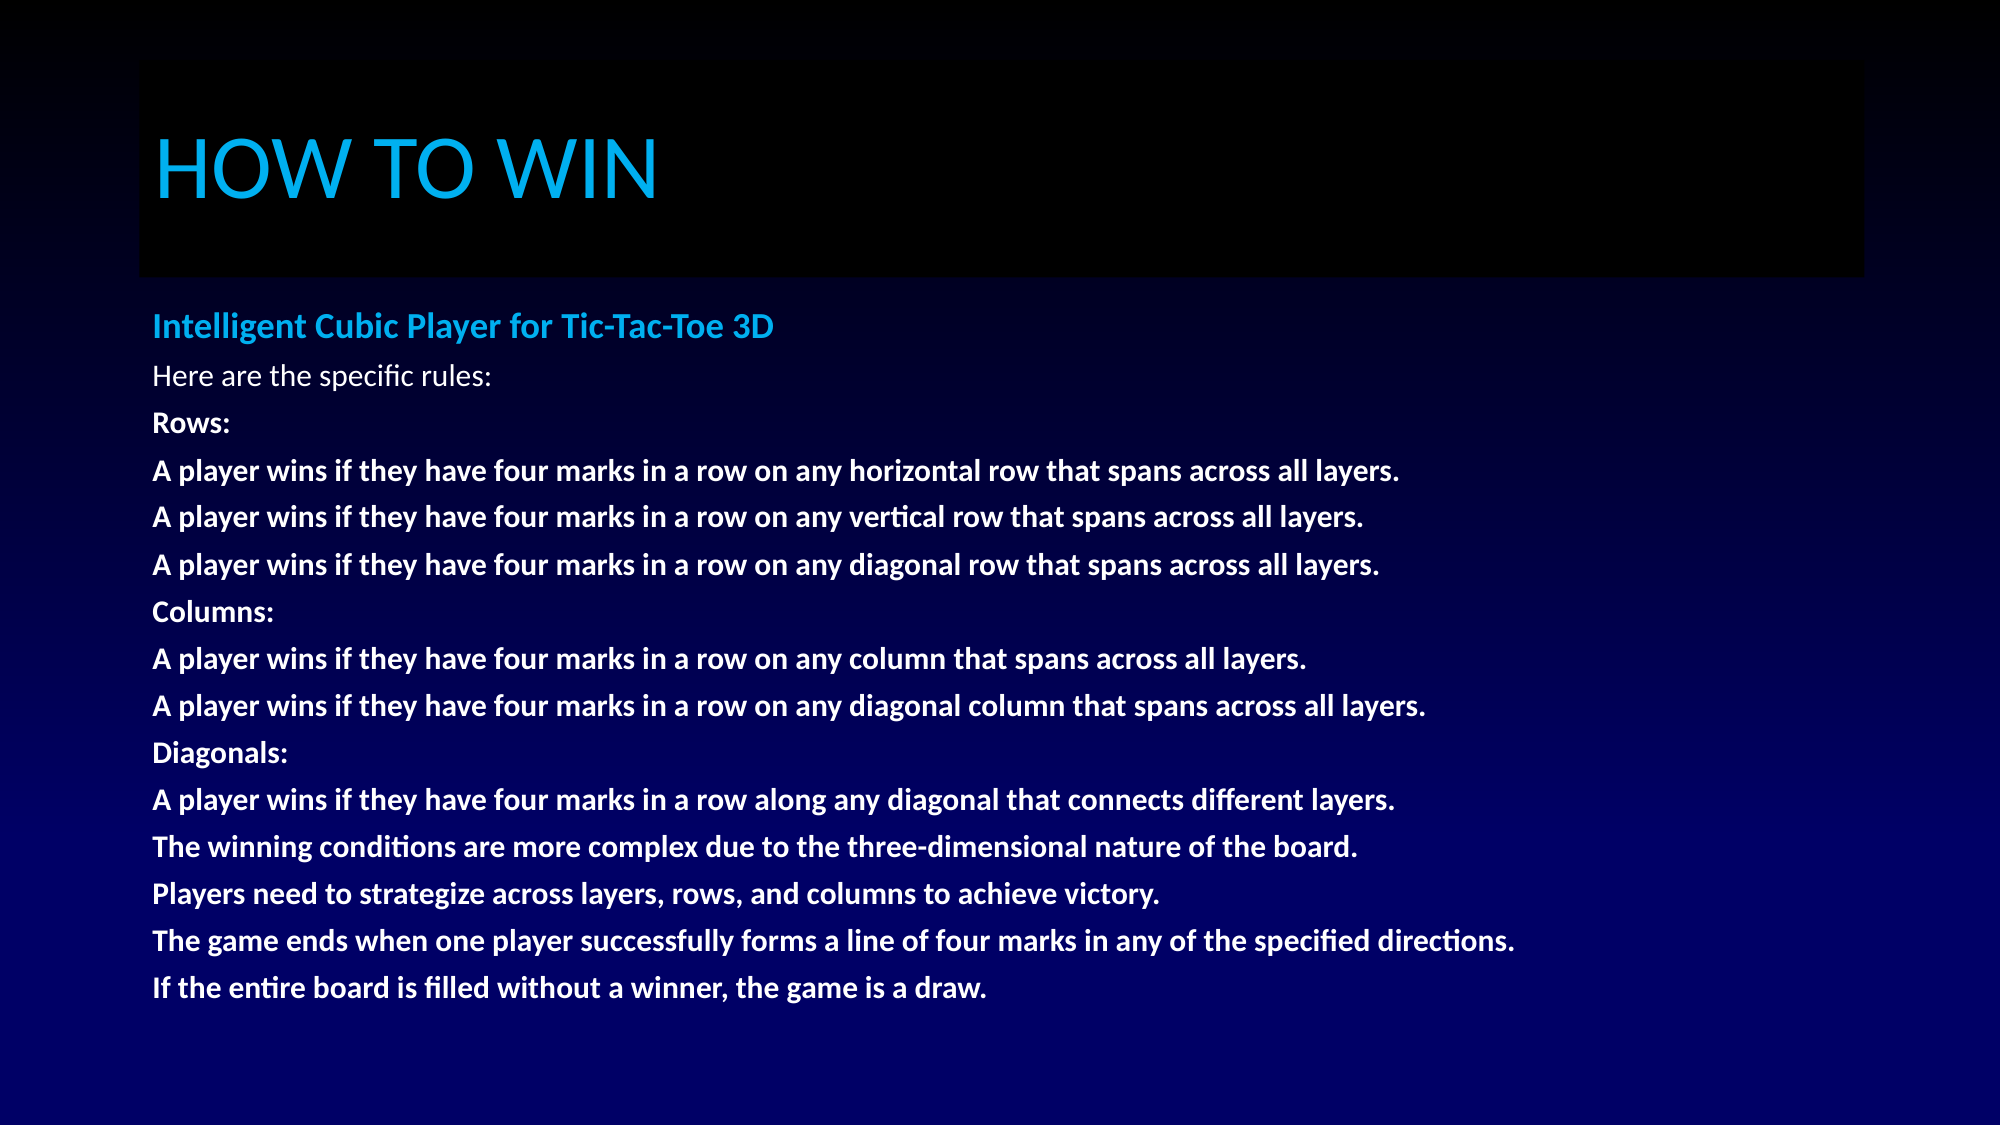

# HOW TO WIN
Intelligent Cubic Player for Tic-Tac-Toe 3D
Here are the specific rules:
Rows:
A player wins if they have four marks in a row on any horizontal row that spans across all layers.
A player wins if they have four marks in a row on any vertical row that spans across all layers.
A player wins if they have four marks in a row on any diagonal row that spans across all layers.
Columns:
A player wins if they have four marks in a row on any column that spans across all layers.
A player wins if they have four marks in a row on any diagonal column that spans across all layers.
Diagonals:
A player wins if they have four marks in a row along any diagonal that connects different layers.
The winning conditions are more complex due to the three-dimensional nature of the board.
Players need to strategize across layers, rows, and columns to achieve victory.
The game ends when one player successfully forms a line of four marks in any of the specified directions.
If the entire board is filled without a winner, the game is a draw.